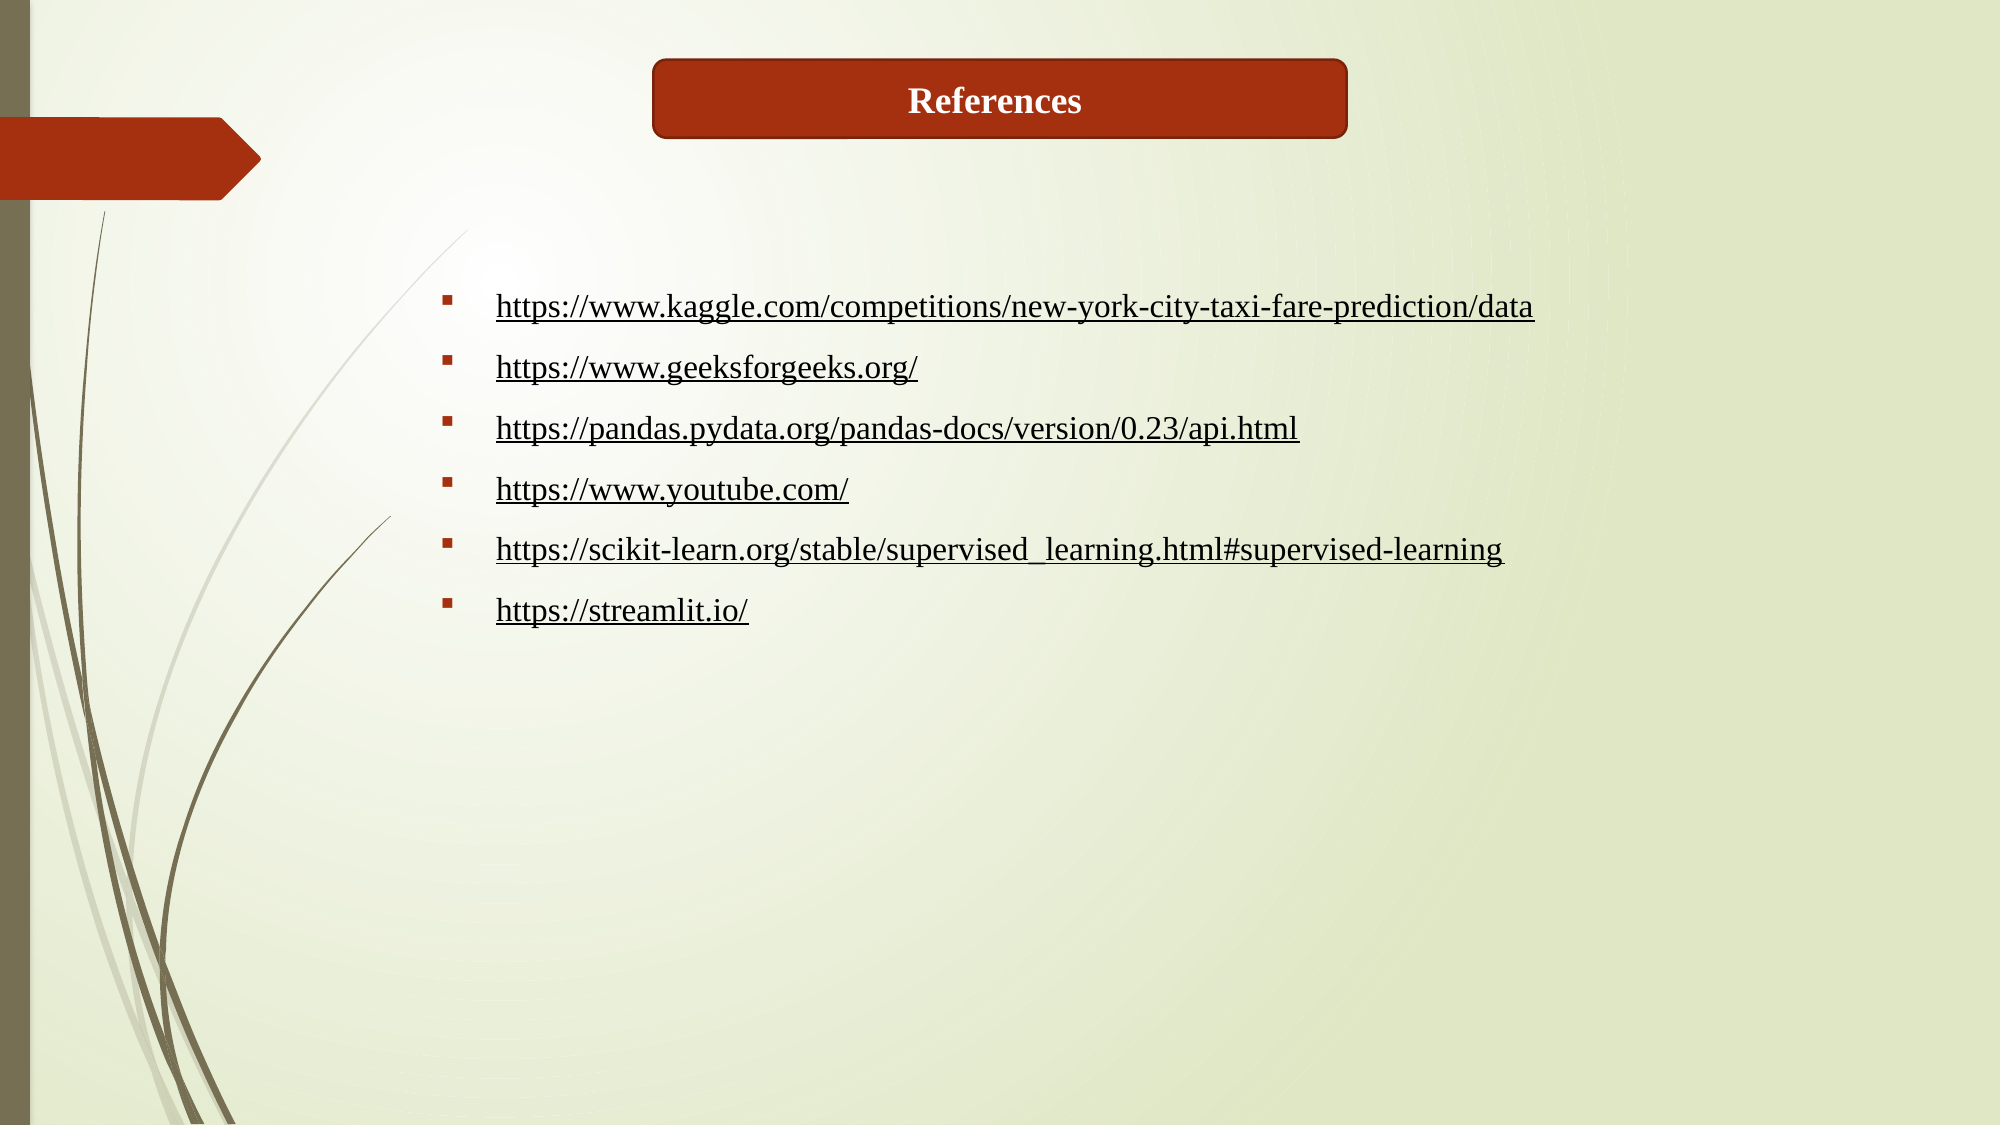

References
https://www.kaggle.com/competitions/new-york-city-taxi-fare-prediction/data
https://www.geeksforgeeks.org/
https://pandas.pydata.org/pandas-docs/version/0.23/api.html
https://www.youtube.com/
https://scikit-learn.org/stable/supervised_learning.html#supervised-learning
https://streamlit.io/